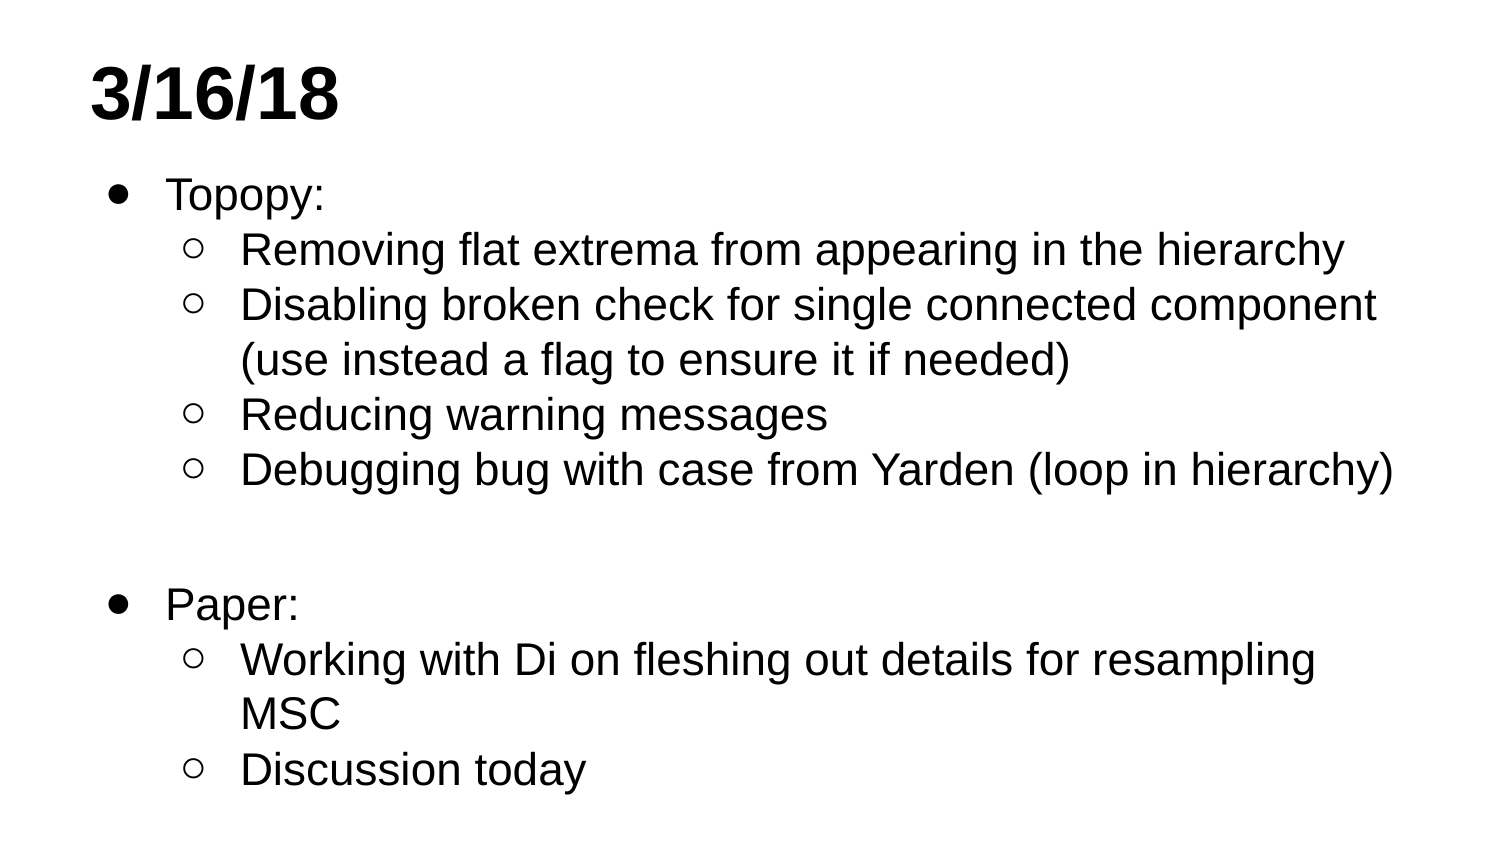

# 3/16/18
Topopy:
Removing flat extrema from appearing in the hierarchy
Disabling broken check for single connected component (use instead a flag to ensure it if needed)
Reducing warning messages
Debugging bug with case from Yarden (loop in hierarchy)

Paper:
Working with Di on fleshing out details for resampling MSC
Discussion today